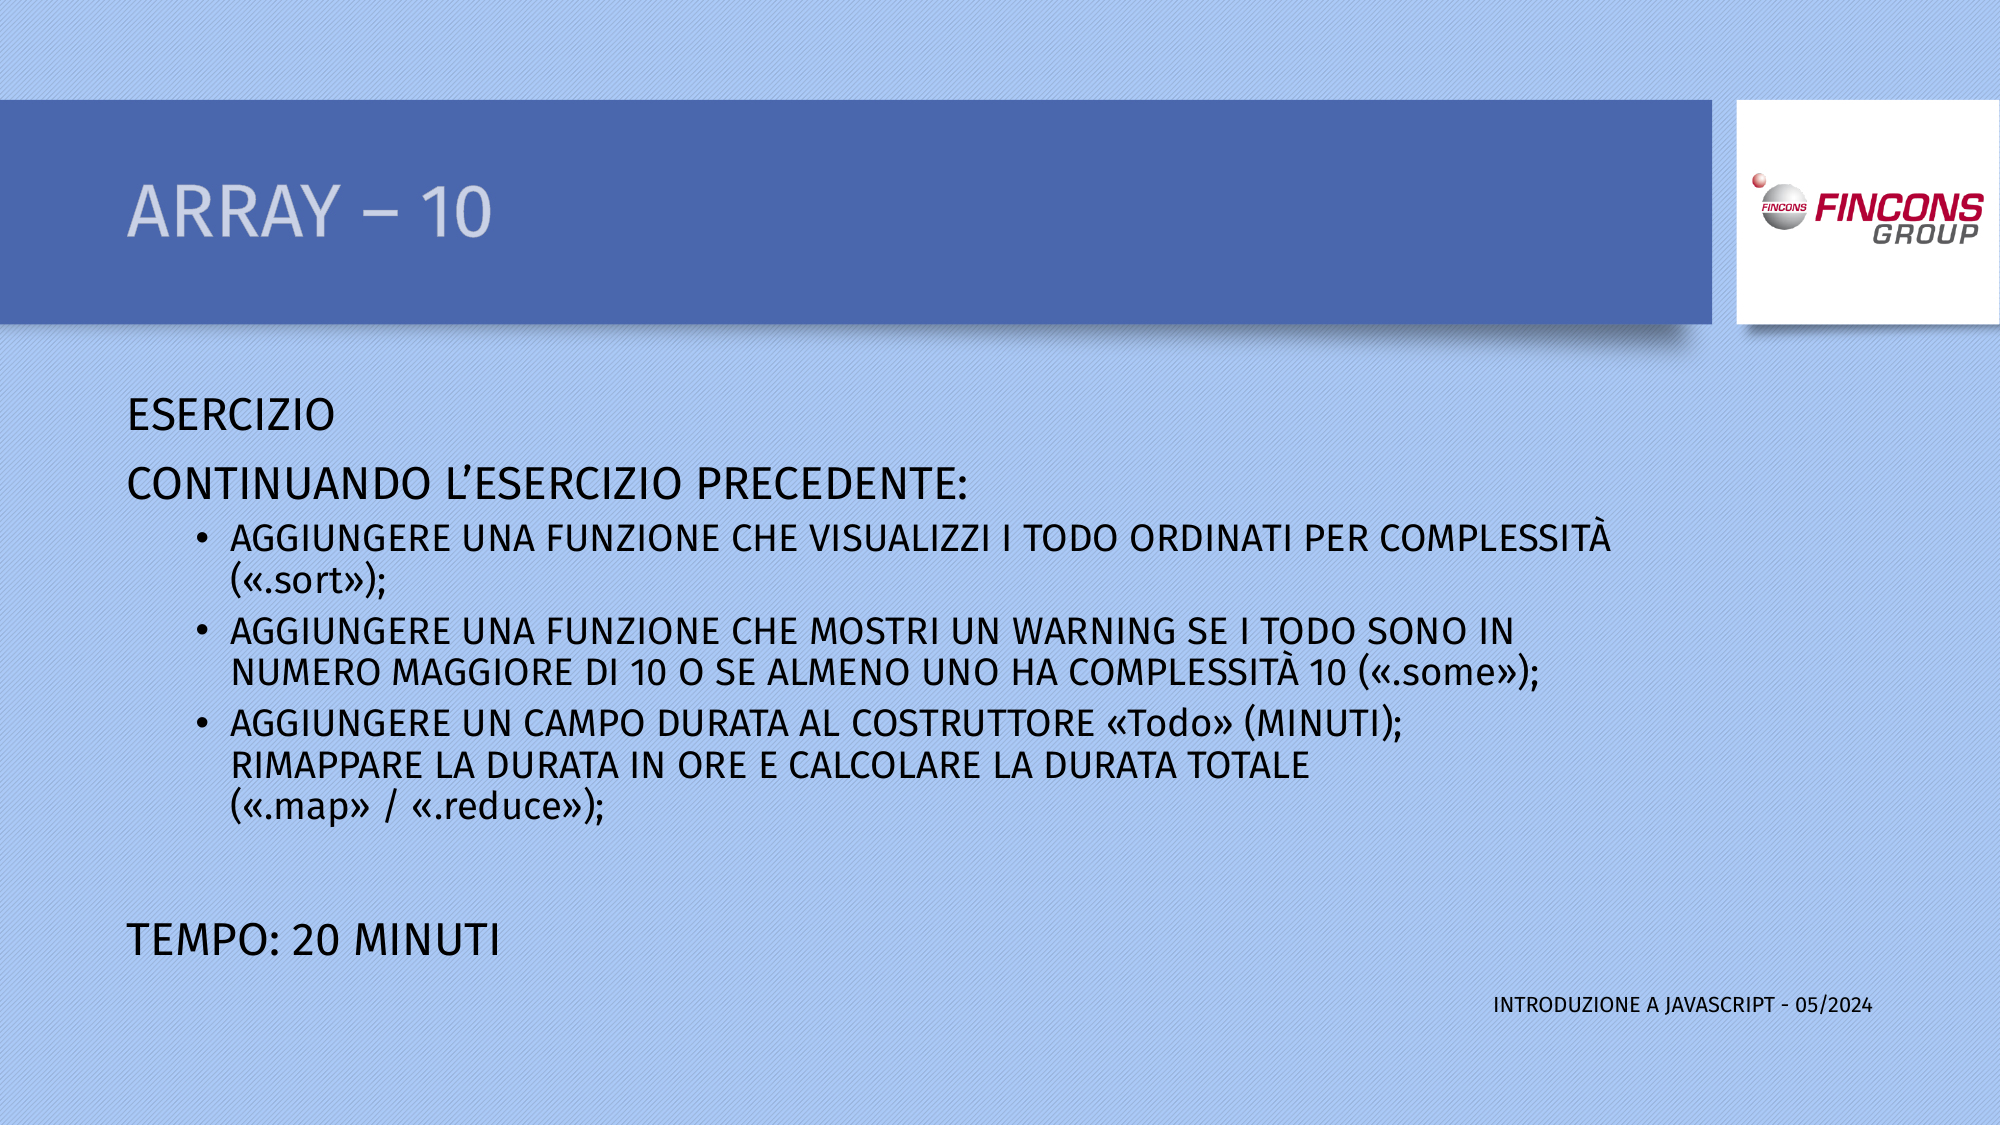

# ARRAY – 10
ESERCIZIO
CONTINUANDO L’ESERCIZIO PRECEDENTE:
AGGIUNGERE UNA FUNZIONE CHE VISUALIZZI I TODO ORDINATI PER COMPLESSITÀ («.sort»);
AGGIUNGERE UNA FUNZIONE CHE MOSTRI UN WARNING SE I TODO SONO IN NUMERO MAGGIORE DI 10 O SE ALMENO UNO HA COMPLESSITÀ 10 («.some»);
AGGIUNGERE UN CAMPO DURATA AL COSTRUTTORE «Todo» (MINUTI);
RIMAPPARE LA DURATA IN ORE E CALCOLARE LA DURATA TOTALE
(«.map» / «.reduce»);

TEMPO: 20 MINUTI
INTRODUZIONE A JAVASCRIPT - 05/2024